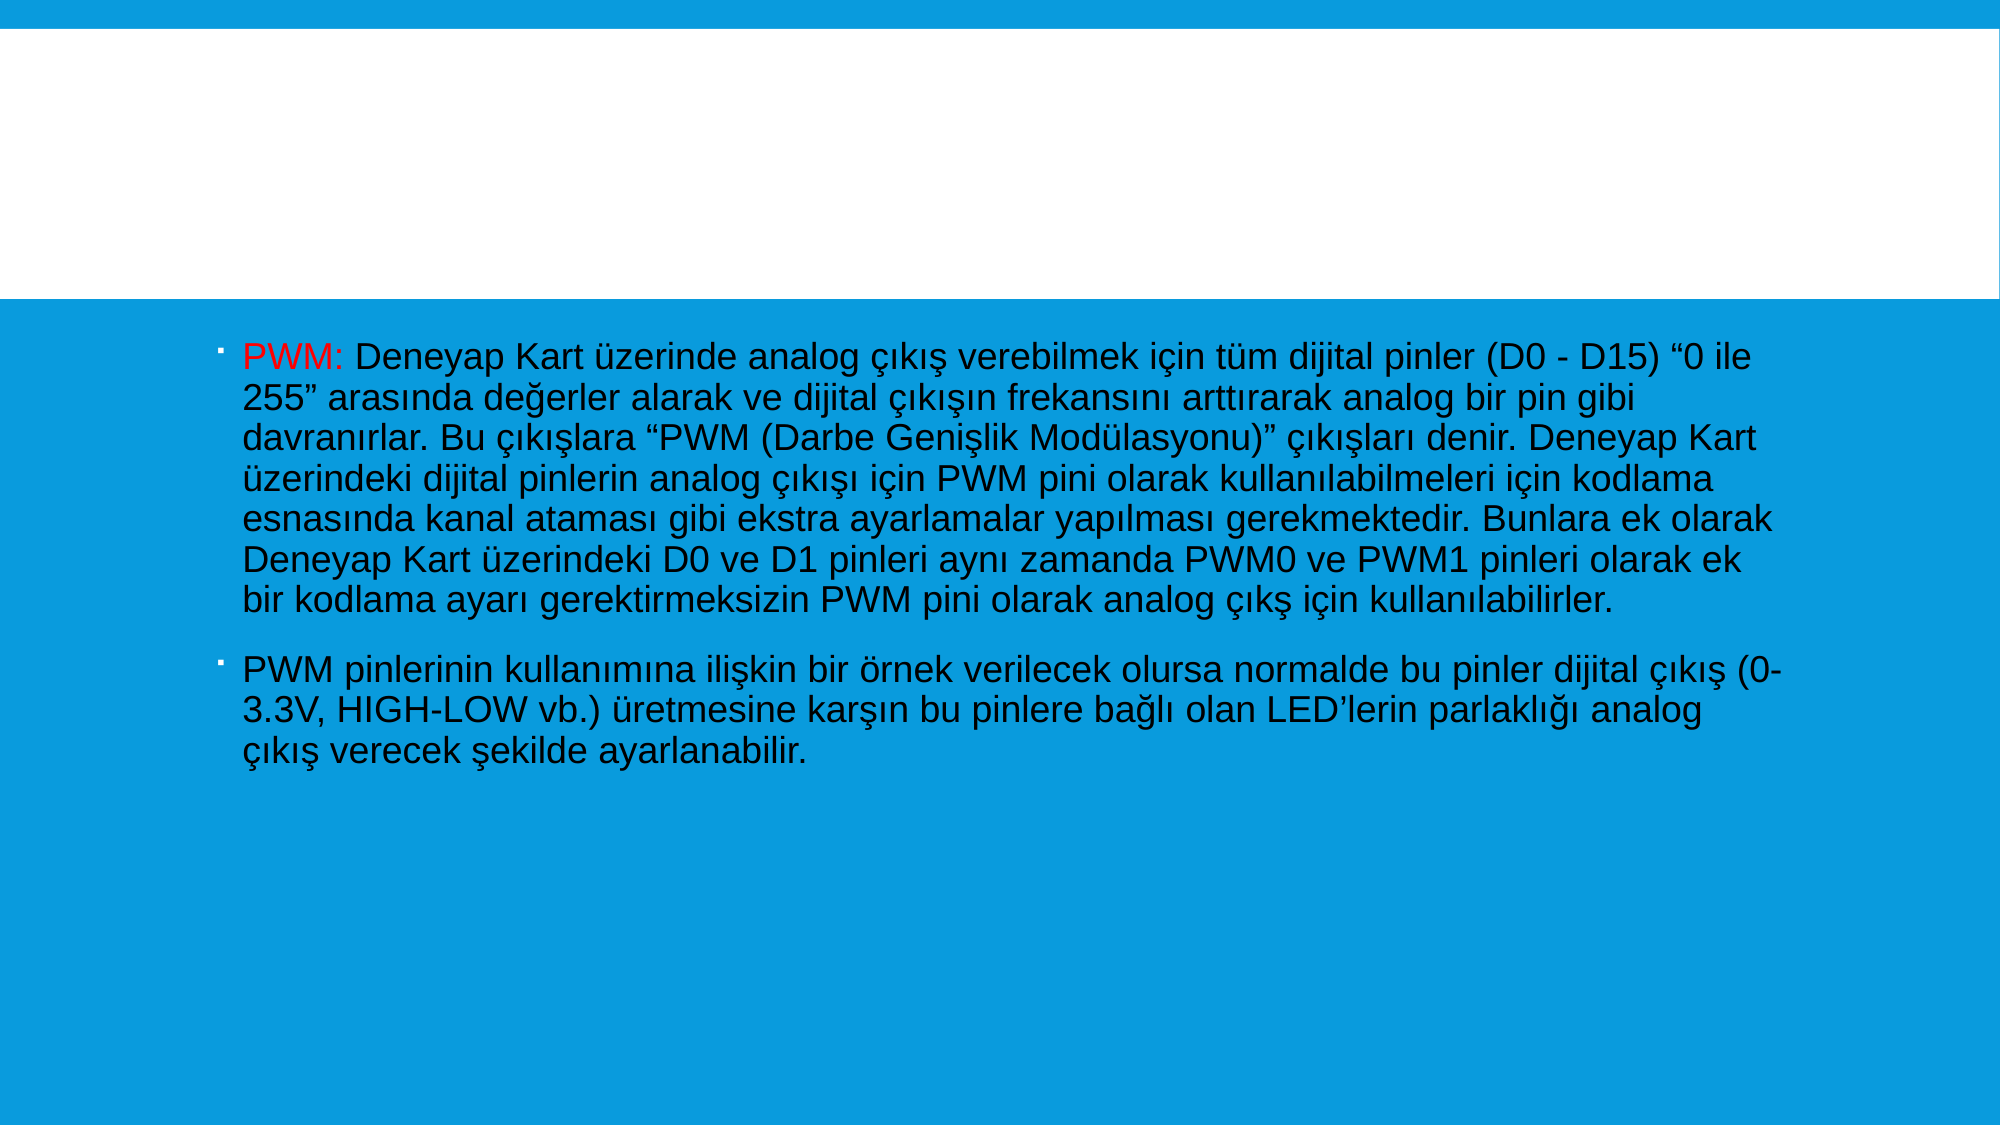

#
PWM: Deneyap Kart üzerinde analog çıkış verebilmek için tüm dijital pinler (D0 - D15) “0 ile 255” arasında değerler alarak ve dijital çıkışın frekansını arttırarak analog bir pin gibi davranırlar. Bu çıkışlara “PWM (Darbe Genişlik Modülasyonu)” çıkışları denir. Deneyap Kart üzerindeki dijital pinlerin analog çıkışı için PWM pini olarak kullanılabilmeleri için kodlama esnasında kanal ataması gibi ekstra ayarlamalar yapılması gerekmektedir. Bunlara ek olarak Deneyap Kart üzerindeki D0 ve D1 pinleri aynı zamanda PWM0 ve PWM1 pinleri olarak ek bir kodlama ayarı gerektirmeksizin PWM pini olarak analog çıkş için kullanılabilirler.
PWM pinlerinin kullanımına ilişkin bir örnek verilecek olursa normalde bu pinler dijital çıkış (0-3.3V, HIGH-LOW vb.) üretmesine karşın bu pinlere bağlı olan LED’lerin parlaklığı analog çıkış verecek şekilde ayarlanabilir.